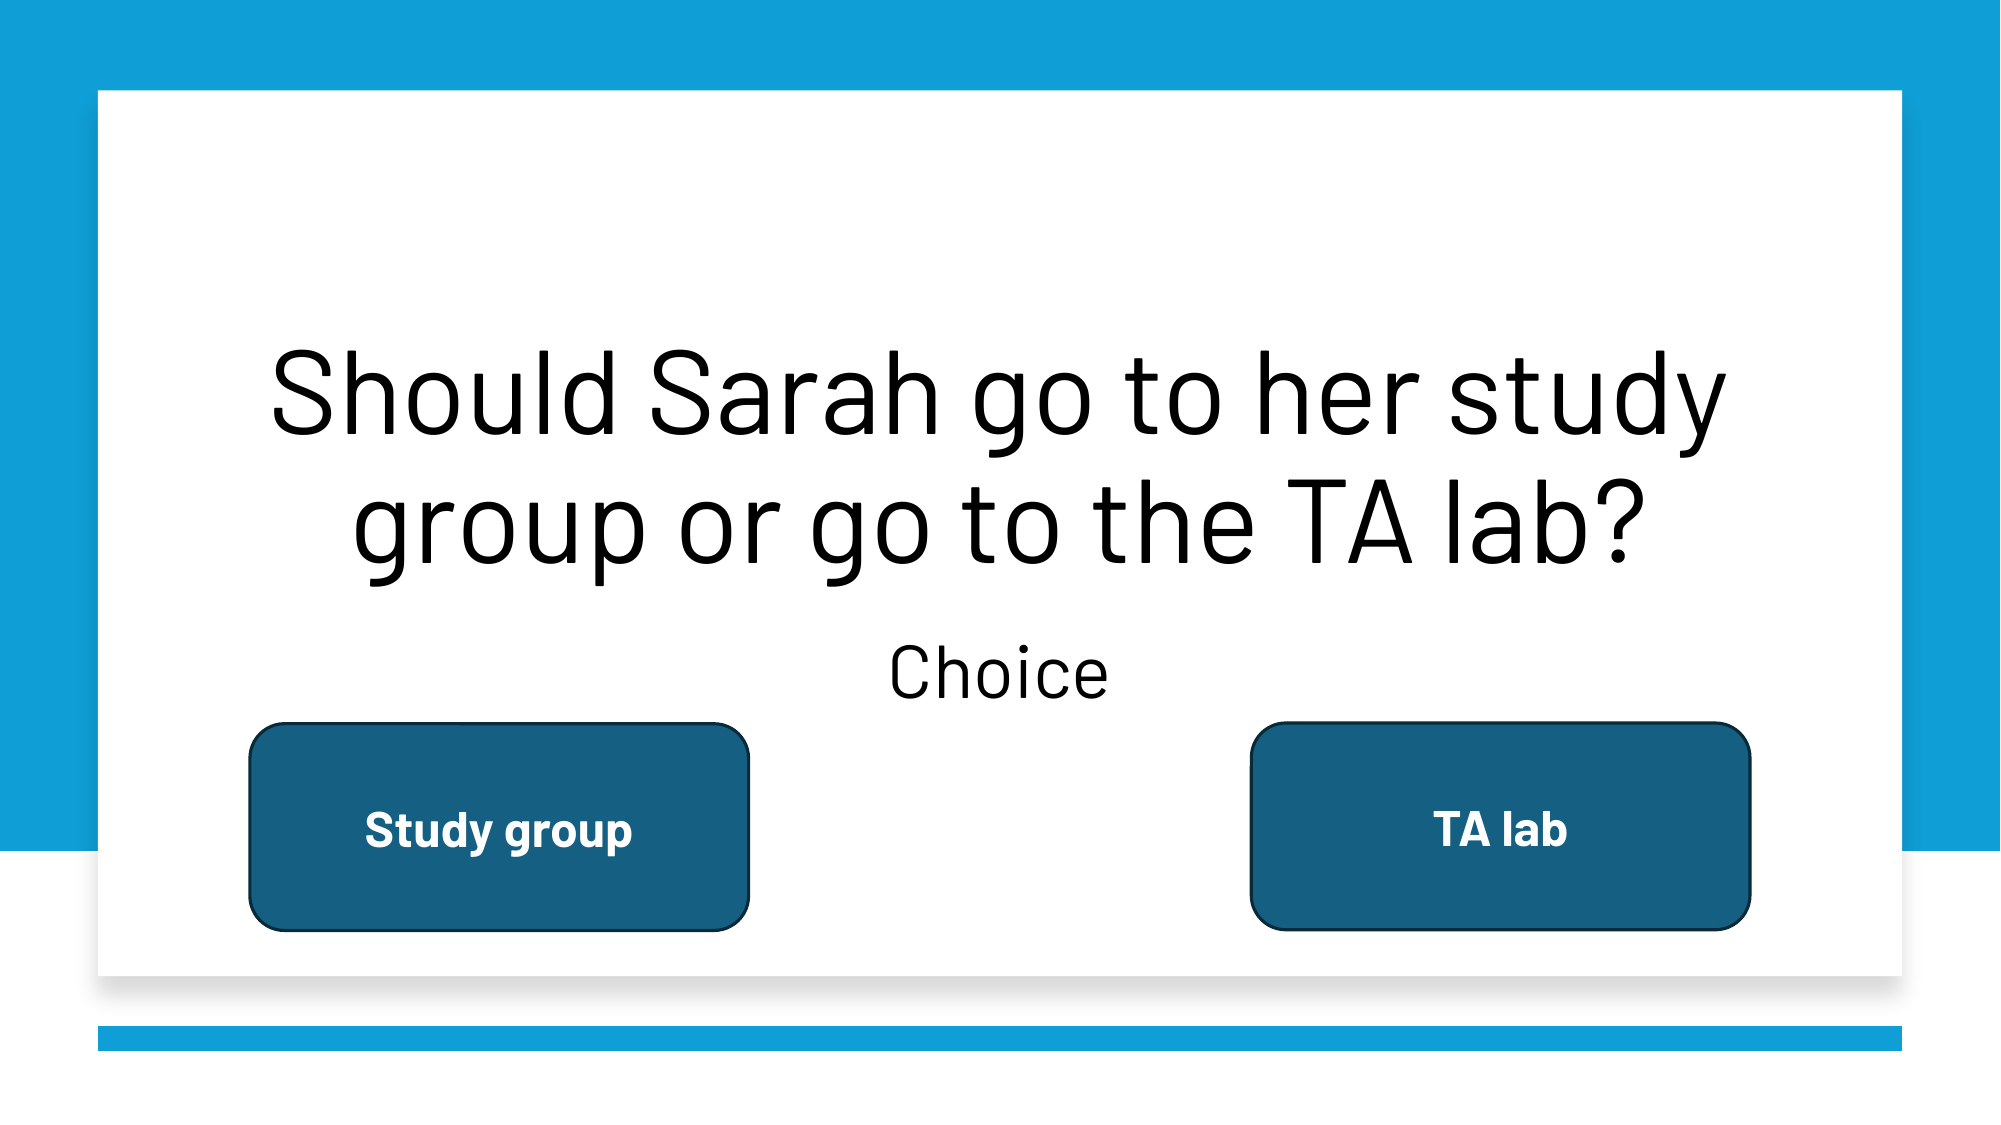

# Should Sarah go to her study group or go to the TA lab?
Choice
TA lab
Study group